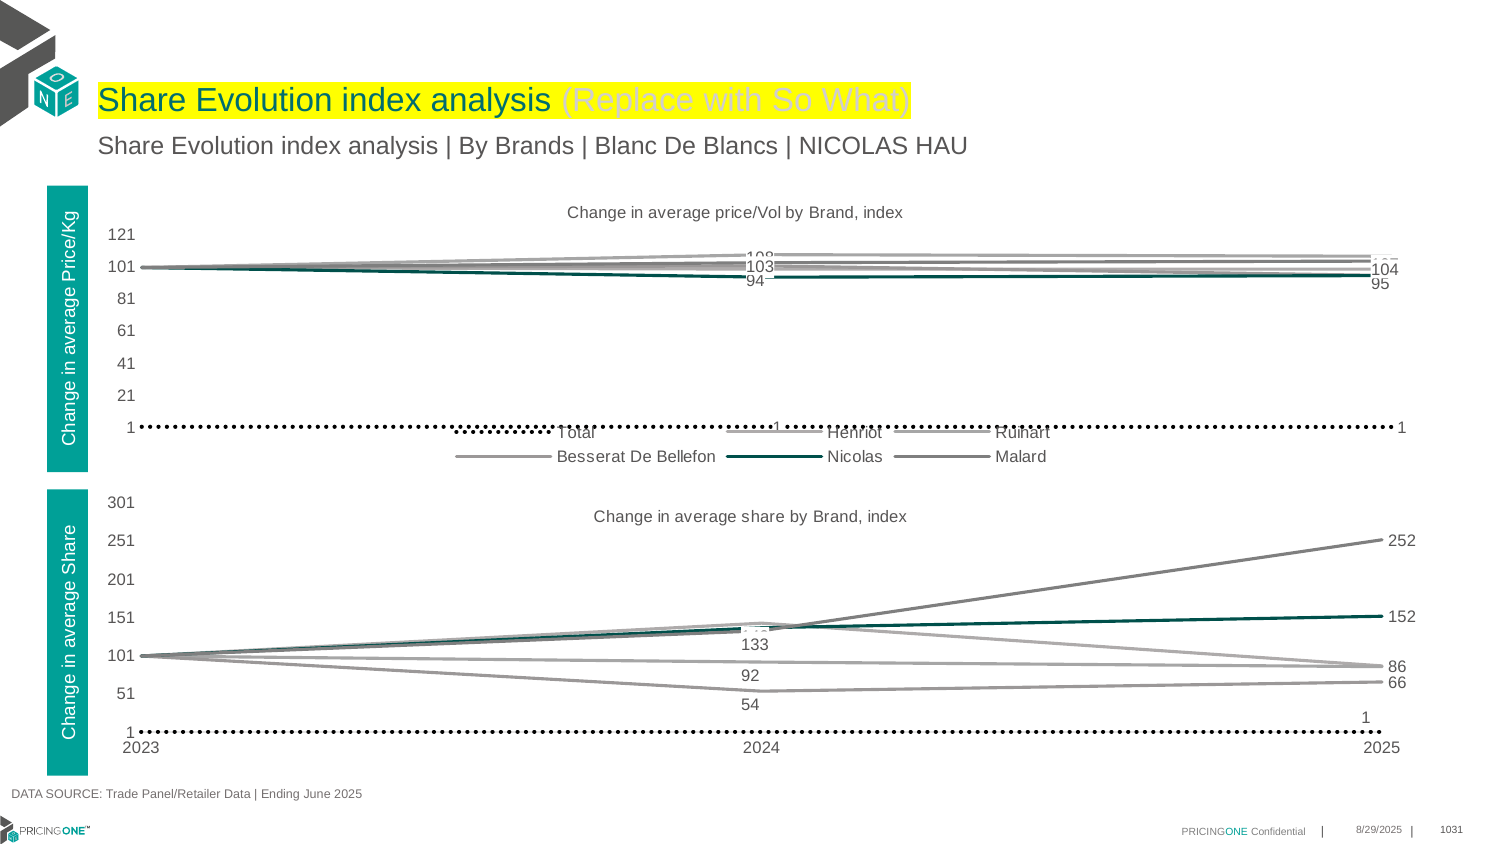

# Share Evolution index analysis (Replace with So What)
Share Evolution index analysis | By Brands | Blanc De Blancs | NICOLAS HAU

### Chart: Change in average price/Vol by Brand, index

| Category | Total | Henriot | Ruinart | Besserat De Bellefon | Nicolas | Malard |
|---|---|---|---|---|---|---|
| 2023 | 1.0 | 100.0 | 100.0 | 100.0 | 100.0 | 100.0 |
| 2024 | 0.989019583640148 | 99.0 | 108.0 | 101.0 | 94.0 | 103.0 |
| 2025 | 0.9124599367500777 | 99.0 | 107.0 | 95.0 | 95.0 | 104.0 |
Change in average Price/Kg

### Chart: Change in average share by Brand, index

| Category | Total | Henriot | Ruinart | Besserat De Bellefon | Nicolas | Malard |
|---|---|---|---|---|---|---|
| 2023 | 1.0 | 100.0 | 100.0 | 100.0 | 100.0 | 100.0 |
| 2024 | 1.0 | 143.0 | 92.0 | 54.0 | 137.0 | 133.0 |
| 2025 | 1.0 | 87.0 | 86.0 | 66.0 | 152.0 | 252.0 |
Change in average Share
DATA SOURCE: Trade Panel/Retailer Data | Ending June 2025

8/29/2025
1031